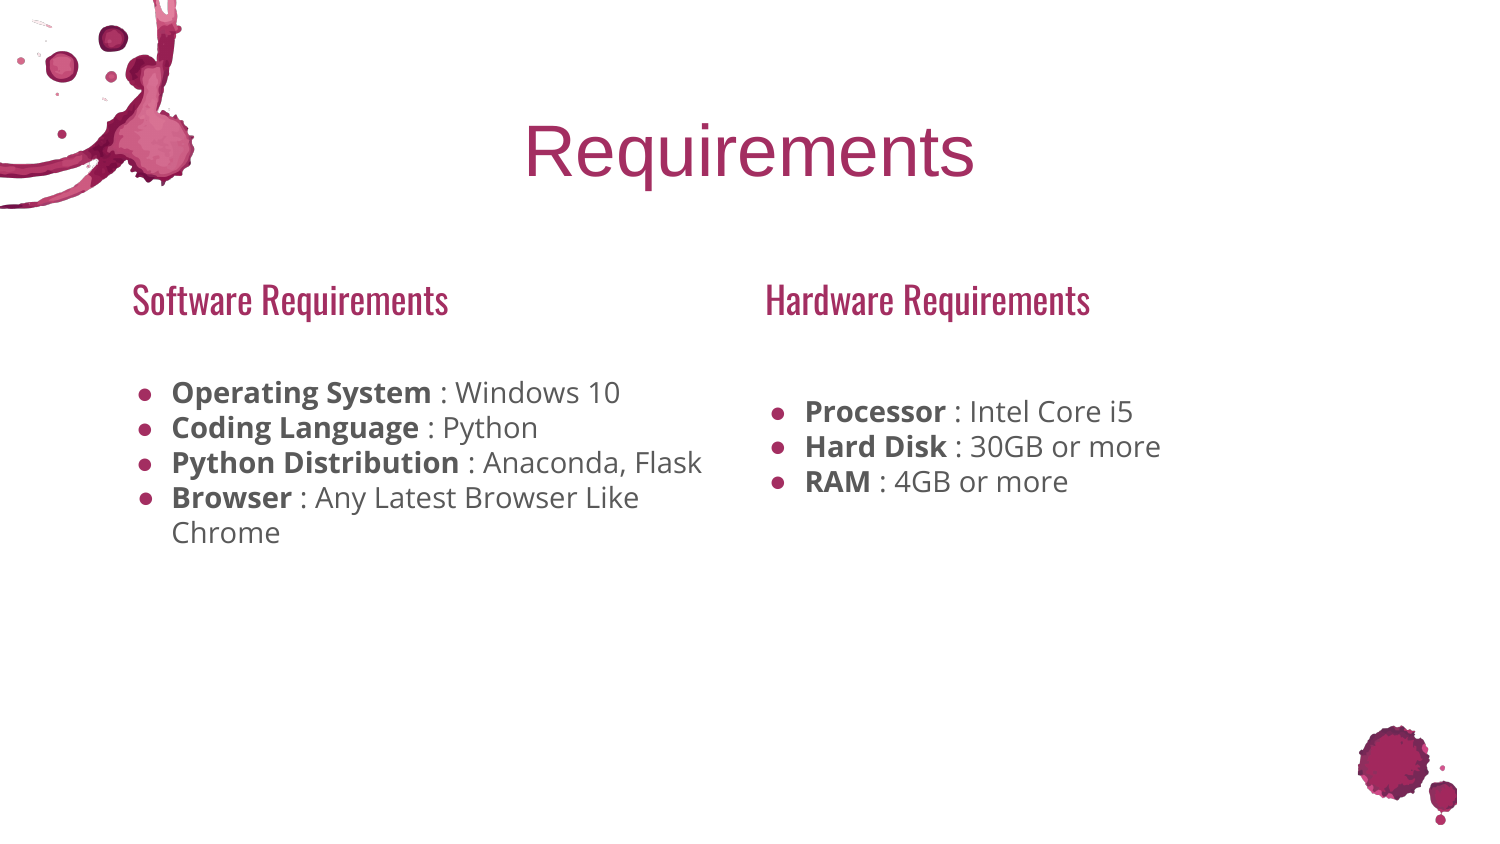

# Requirements
Hardware Requirements

Processor : Intel Core i5
Hard Disk : 30GB or more
RAM : 4GB or more

Software Requirements

Operating System : Windows 10
Coding Language : Python
Python Distribution : Anaconda, Flask
Browser : Any Latest Browser Like Chrome